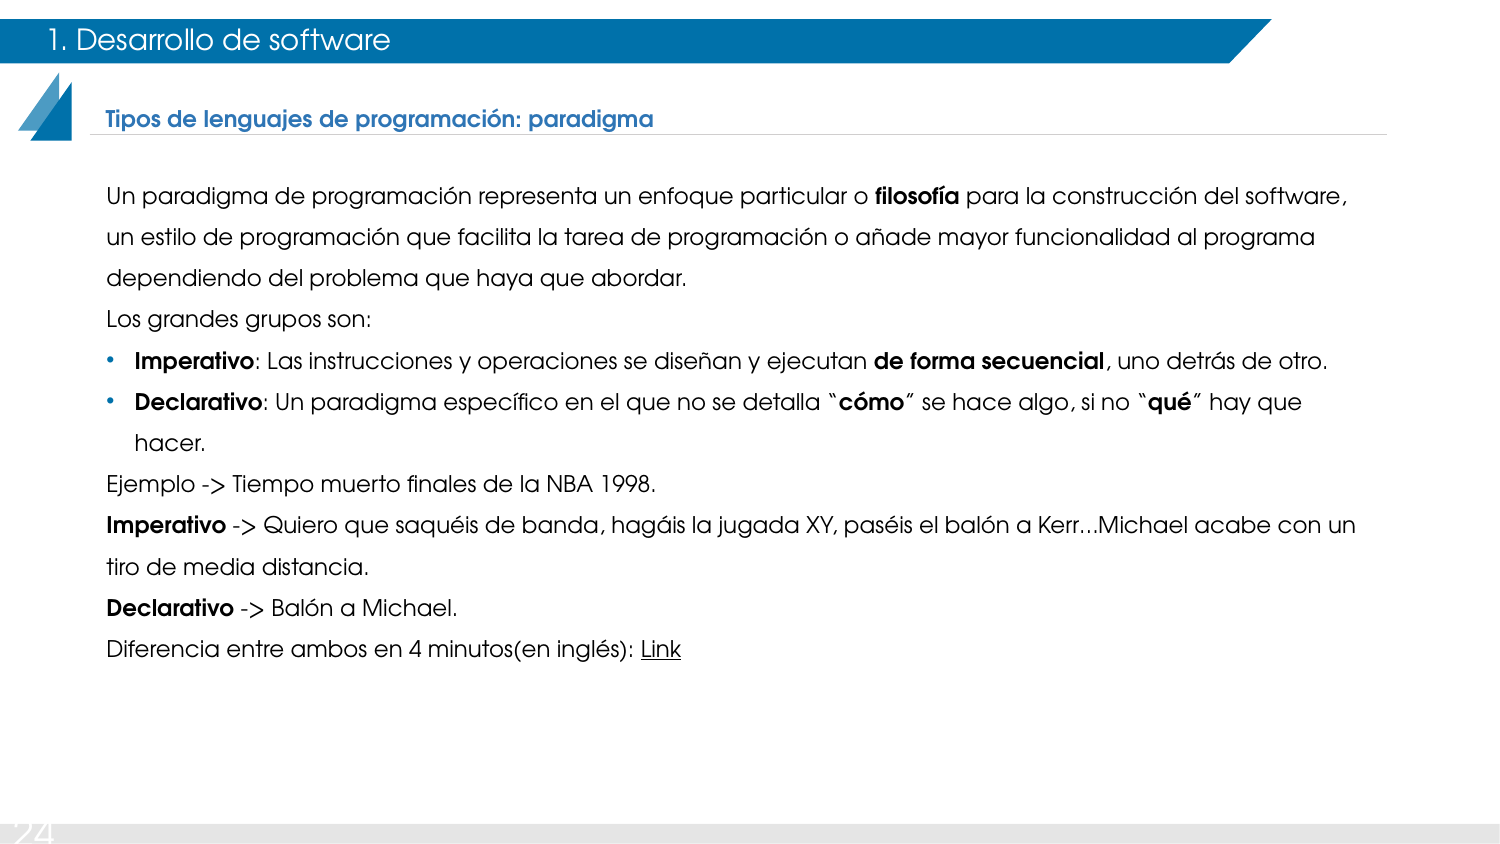

# 1. Desarrollo de software

Tipos de lenguajes de programación: paradigma
Un paradigma de programación representa un enfoque particular o filosofía para la construcción del software, un estilo de programación que facilita la tarea de programación o añade mayor funcionalidad al programa dependiendo del problema que haya que abordar.
Los grandes grupos son:
Imperativo: Las instrucciones y operaciones se diseñan y ejecutan de forma secuencial, uno detrás de otro.
Declarativo: Un paradigma específico en el que no se detalla “cómo” se hace algo, si no “qué” hay que hacer.
Ejemplo -> Tiempo muerto finales de la NBA 1998.
Imperativo -> Quiero que saquéis de banda, hagáis la jugada XY, paséis el balón a Kerr…Michael acabe con un tiro de media distancia.
Declarativo -> Balón a Michael.
Diferencia entre ambos en 4 minutos(en inglés): Link

24